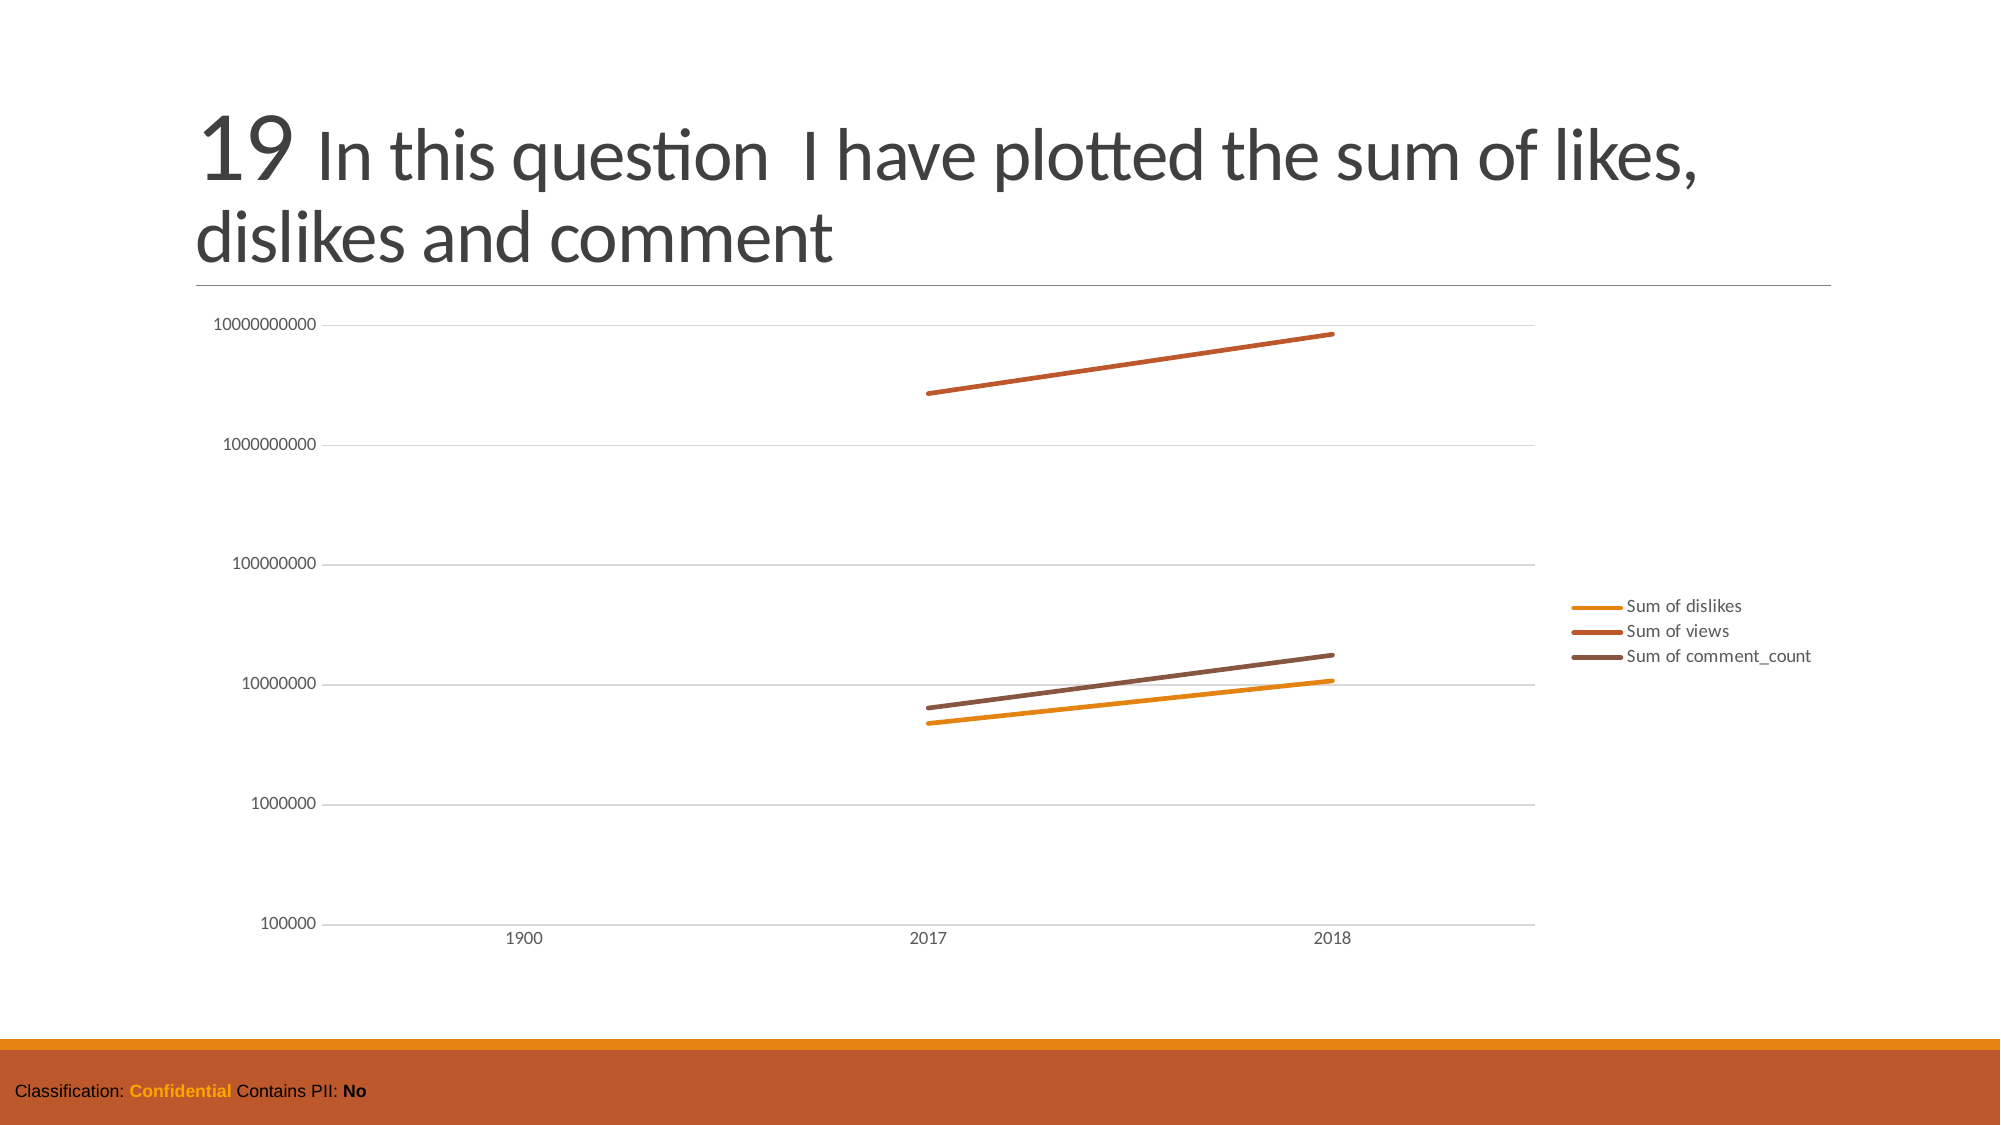

# 19 In this question  I have plotted the sum of likes, dislikes and comment

### Chart

| Category | Sum of dislikes | Sum of views | Sum of comment_count |
|---|---|---|---|
| 1900 | None | None | None |
| 2017 | 4777042.0 | 2700407997.0 | 6422378.0 |
| 2018 | 10831744.0 | 8445909227.0 | 17741295.0 |